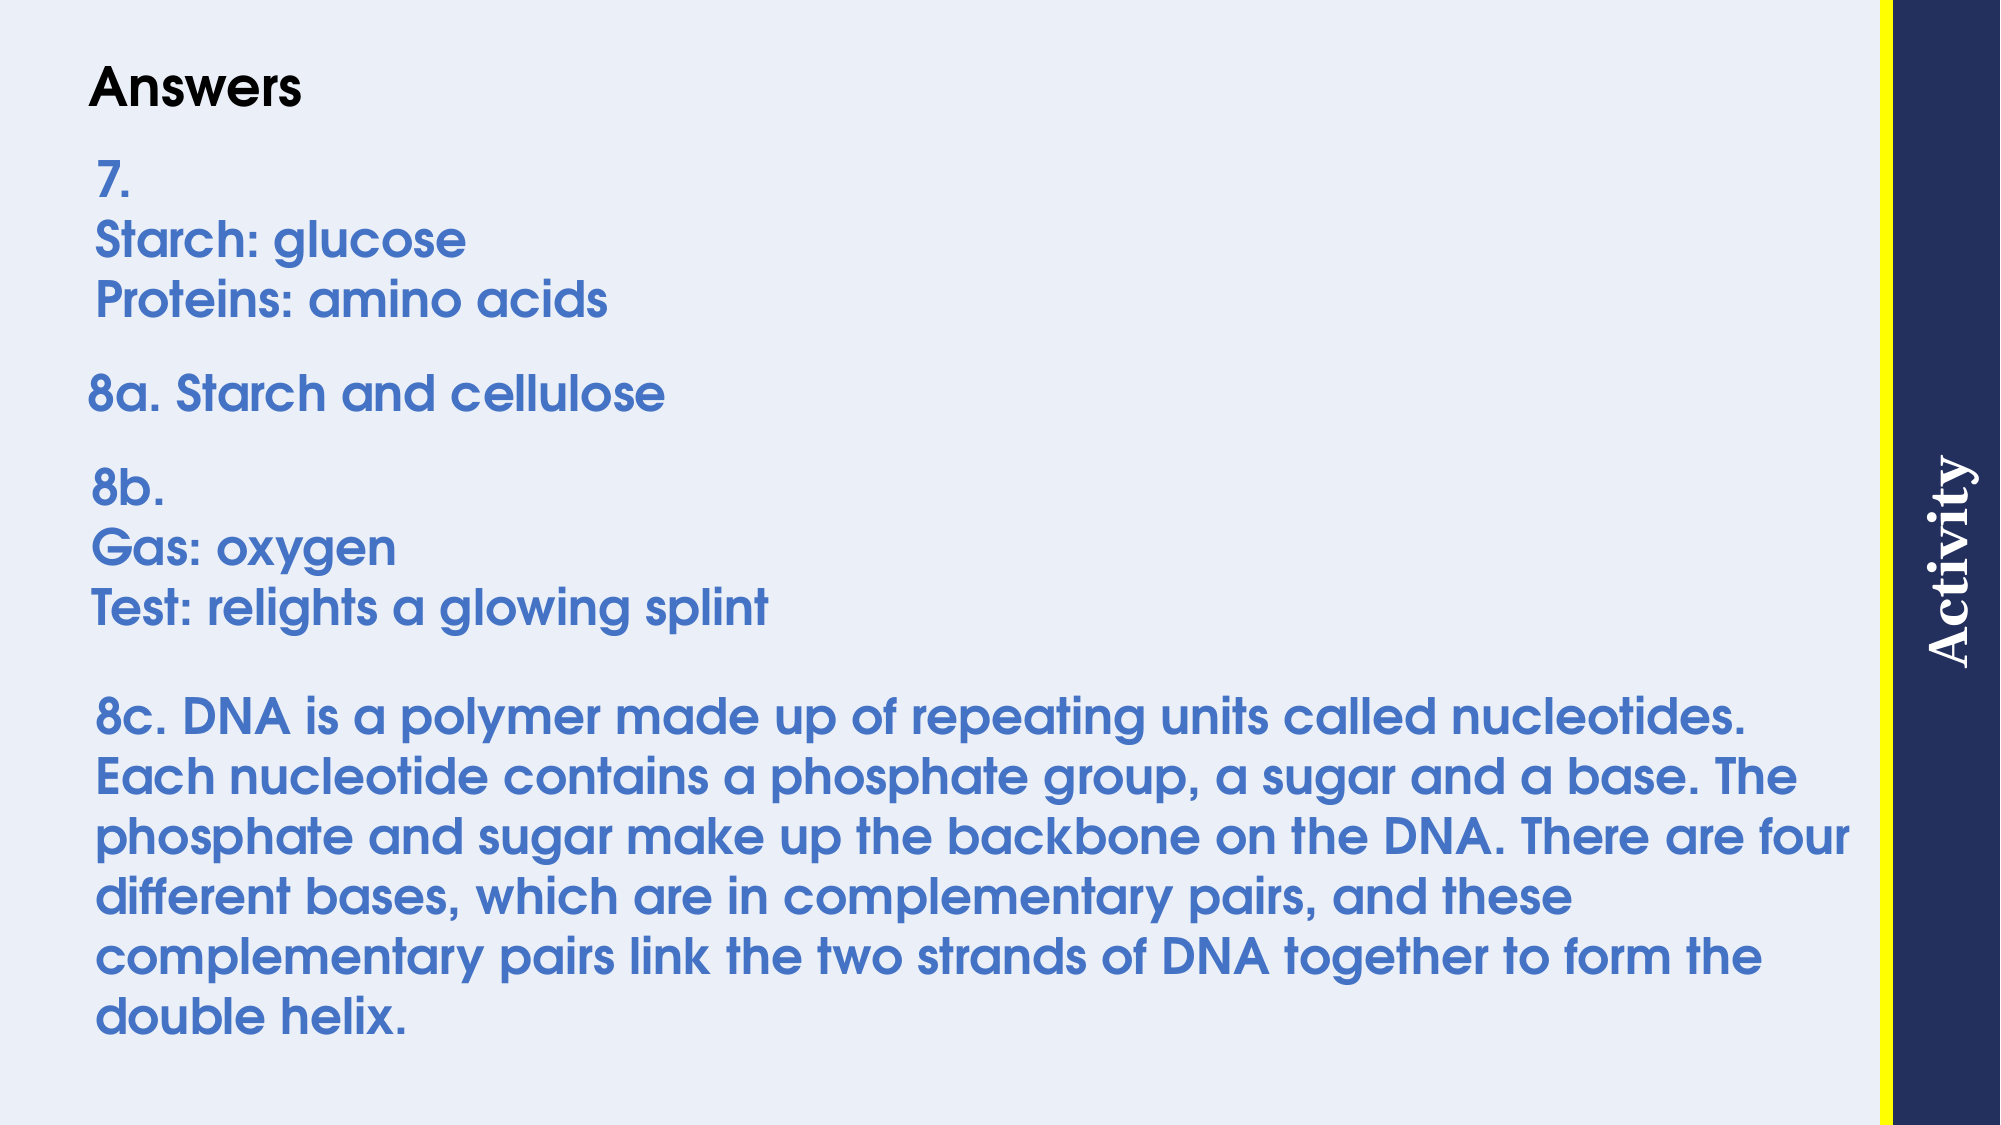

# Answers
7.
Starch: glucose
Proteins: amino acids
8a. Starch and cellulose
8b.
Gas: oxygen
Test: relights a glowing splint
8c. DNA is a polymer made up of repeating units called nucleotides. Each nucleotide contains a phosphate group, a sugar and a base. The phosphate and sugar make up the backbone on the DNA. There are four different bases, which are in complementary pairs, and these complementary pairs link the two strands of DNA together to form the double helix.